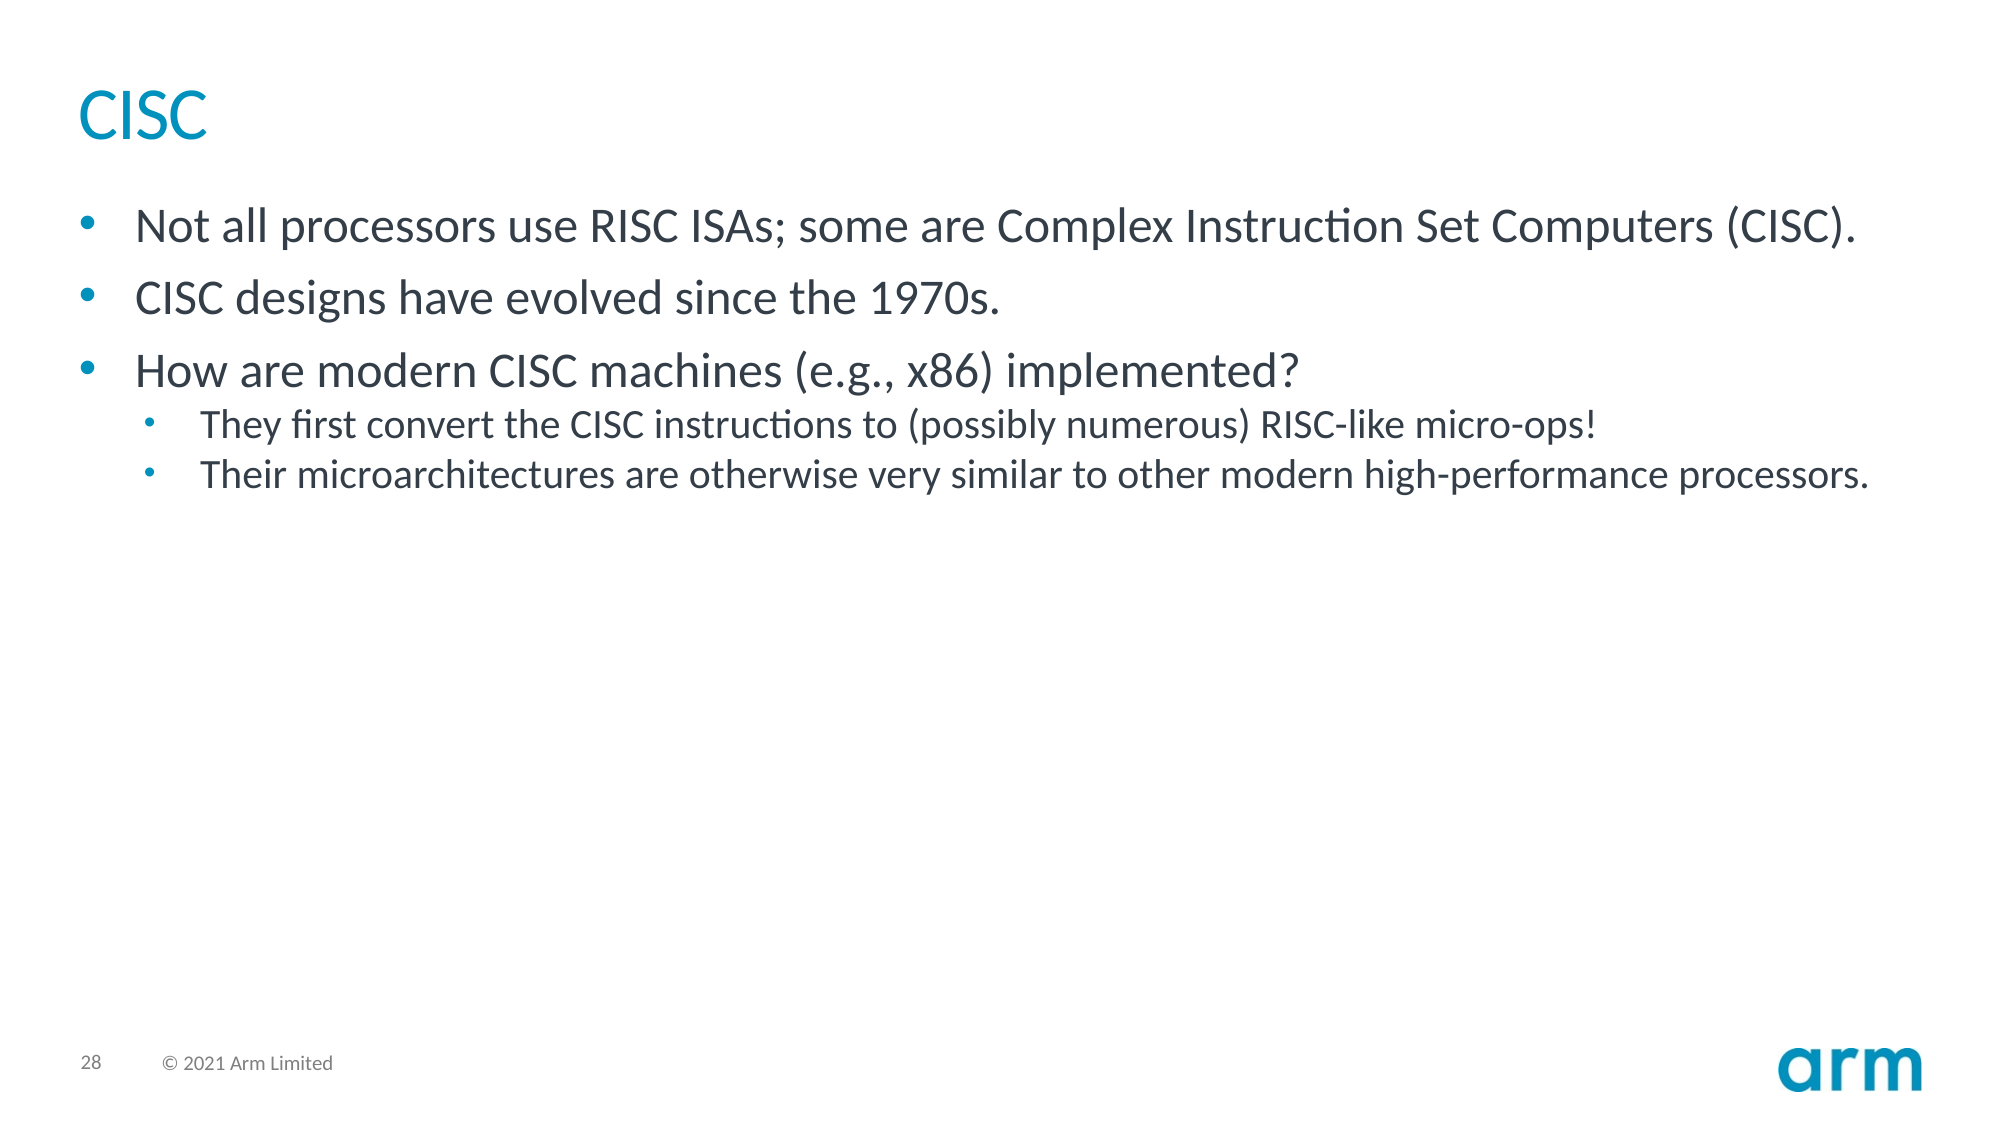

# CISC
Not all processors use RISC ISAs; some are Complex Instruction Set Computers (CISC).
CISC designs have evolved since the 1970s.
How are modern CISC machines (e.g., x86) implemented?
They first convert the CISC instructions to (possibly numerous) RISC-like micro-ops!
Their microarchitectures are otherwise very similar to other modern high-performance processors.